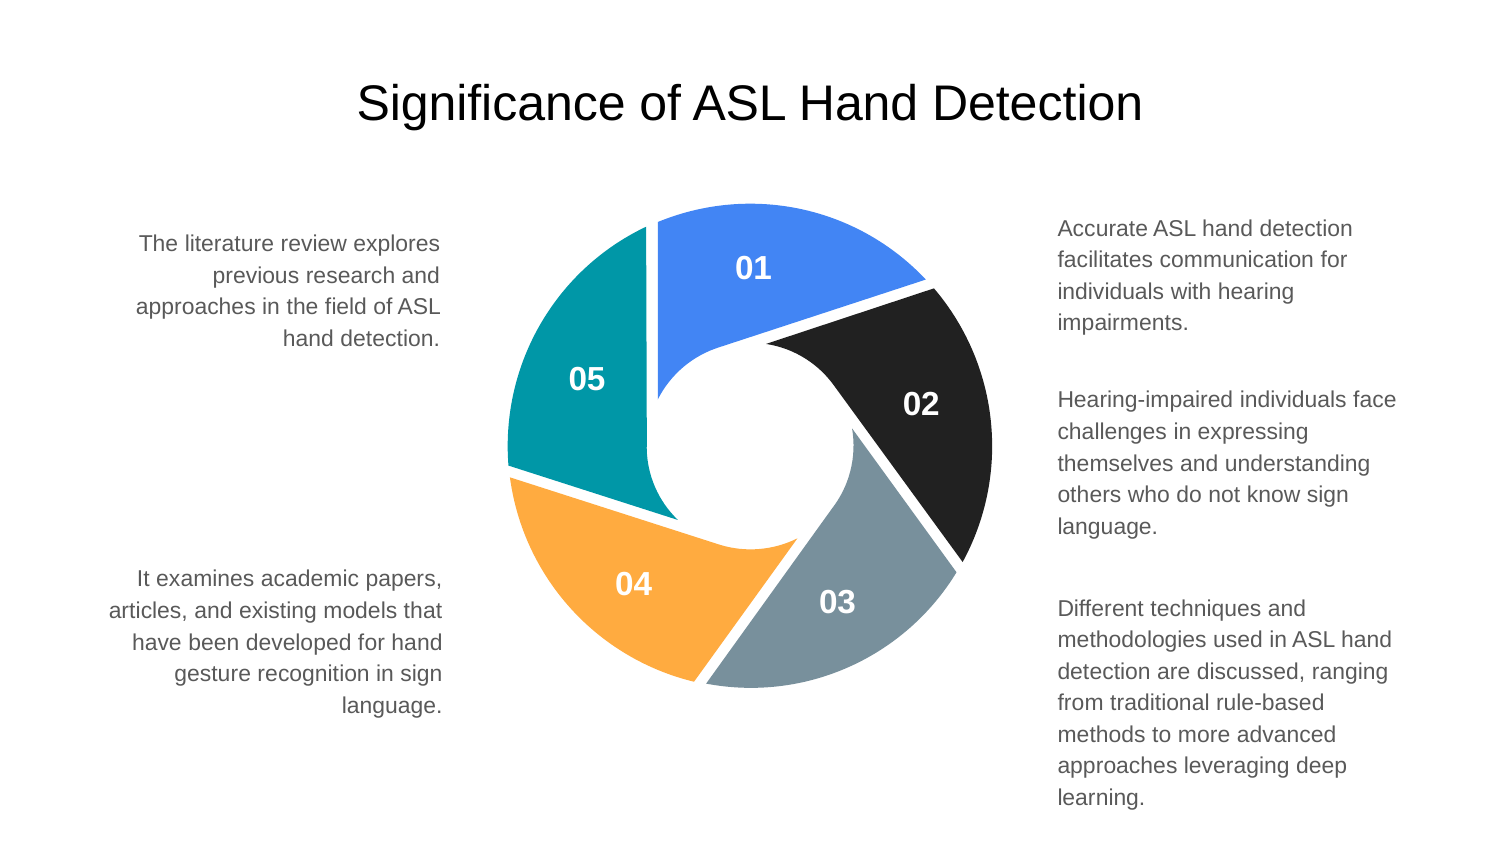

# Significance of ASL Hand Detection
Accurate ASL hand detection facilitates communication for individuals with hearing impairments.
The literature review explores previous research and approaches in the field of ASL hand detection.
Hearing-impaired individuals face challenges in expressing themselves and understanding others who do not know sign language.
It examines academic papers, articles, and existing models that have been developed for hand gesture recognition in sign language.
Different techniques and methodologies used in ASL hand detection are discussed, ranging from traditional rule-based methods to more advanced approaches leveraging deep learning.